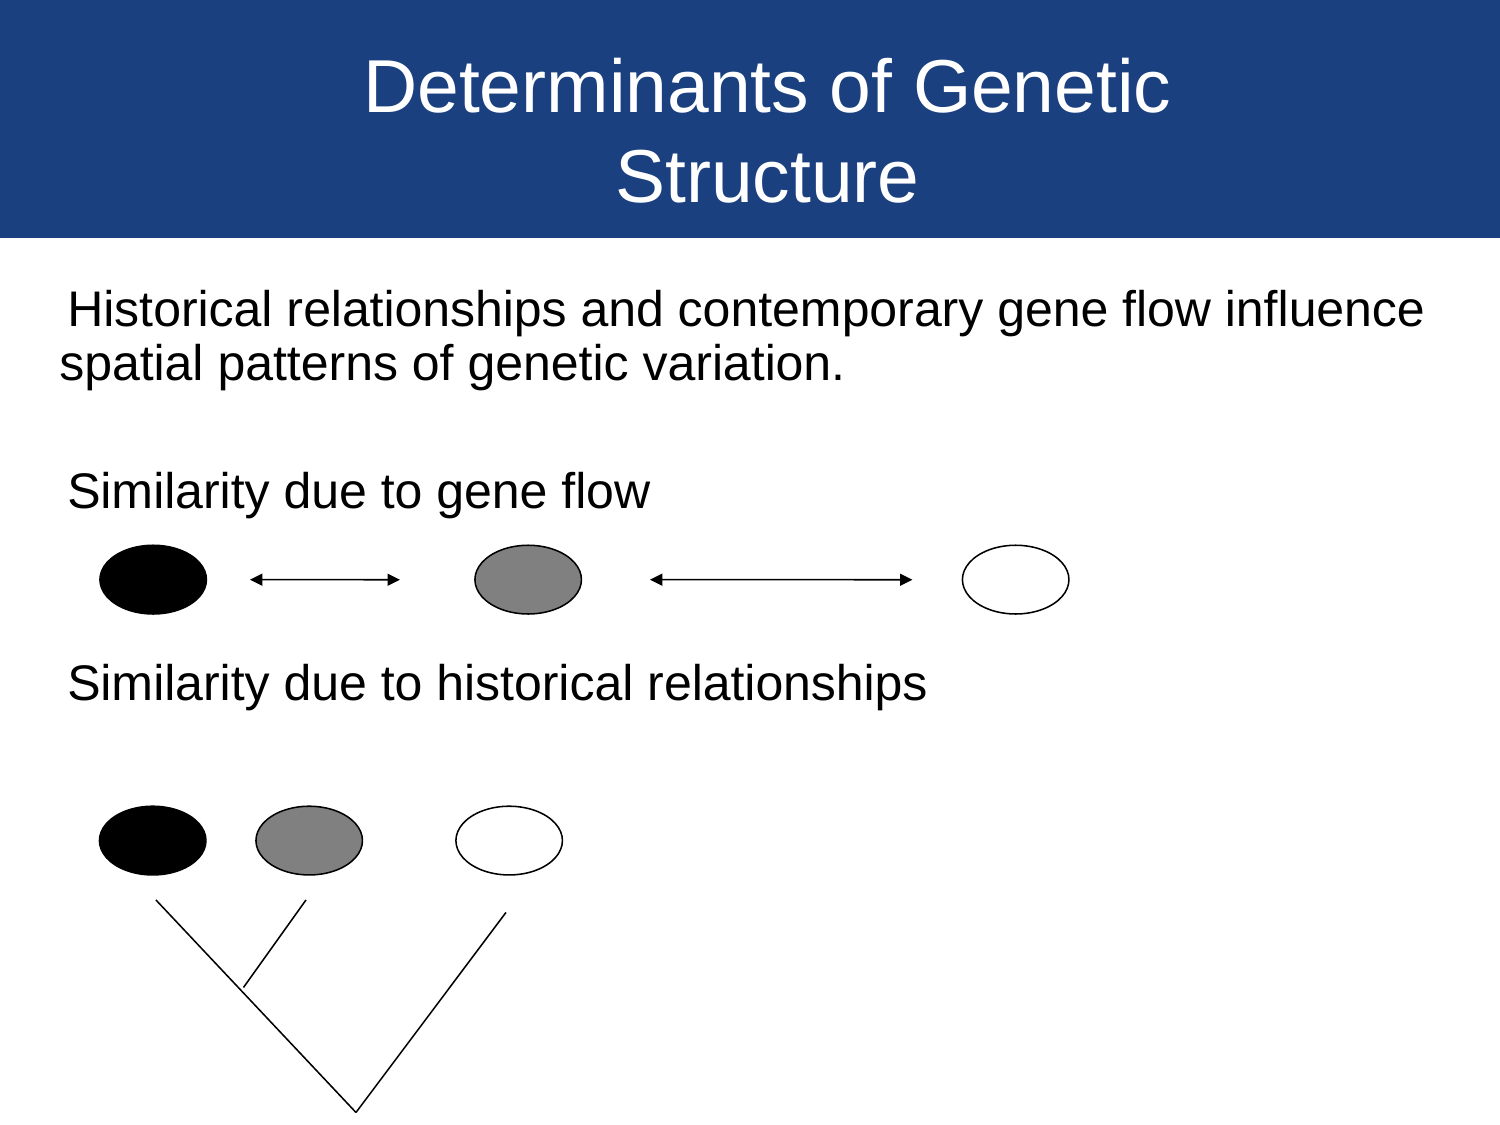

Determinants of Genetic Structure
Historical relationships and contemporary gene flow influence spatial patterns of genetic variation.

Similarity due to gene flow

Similarity due to historical relationships